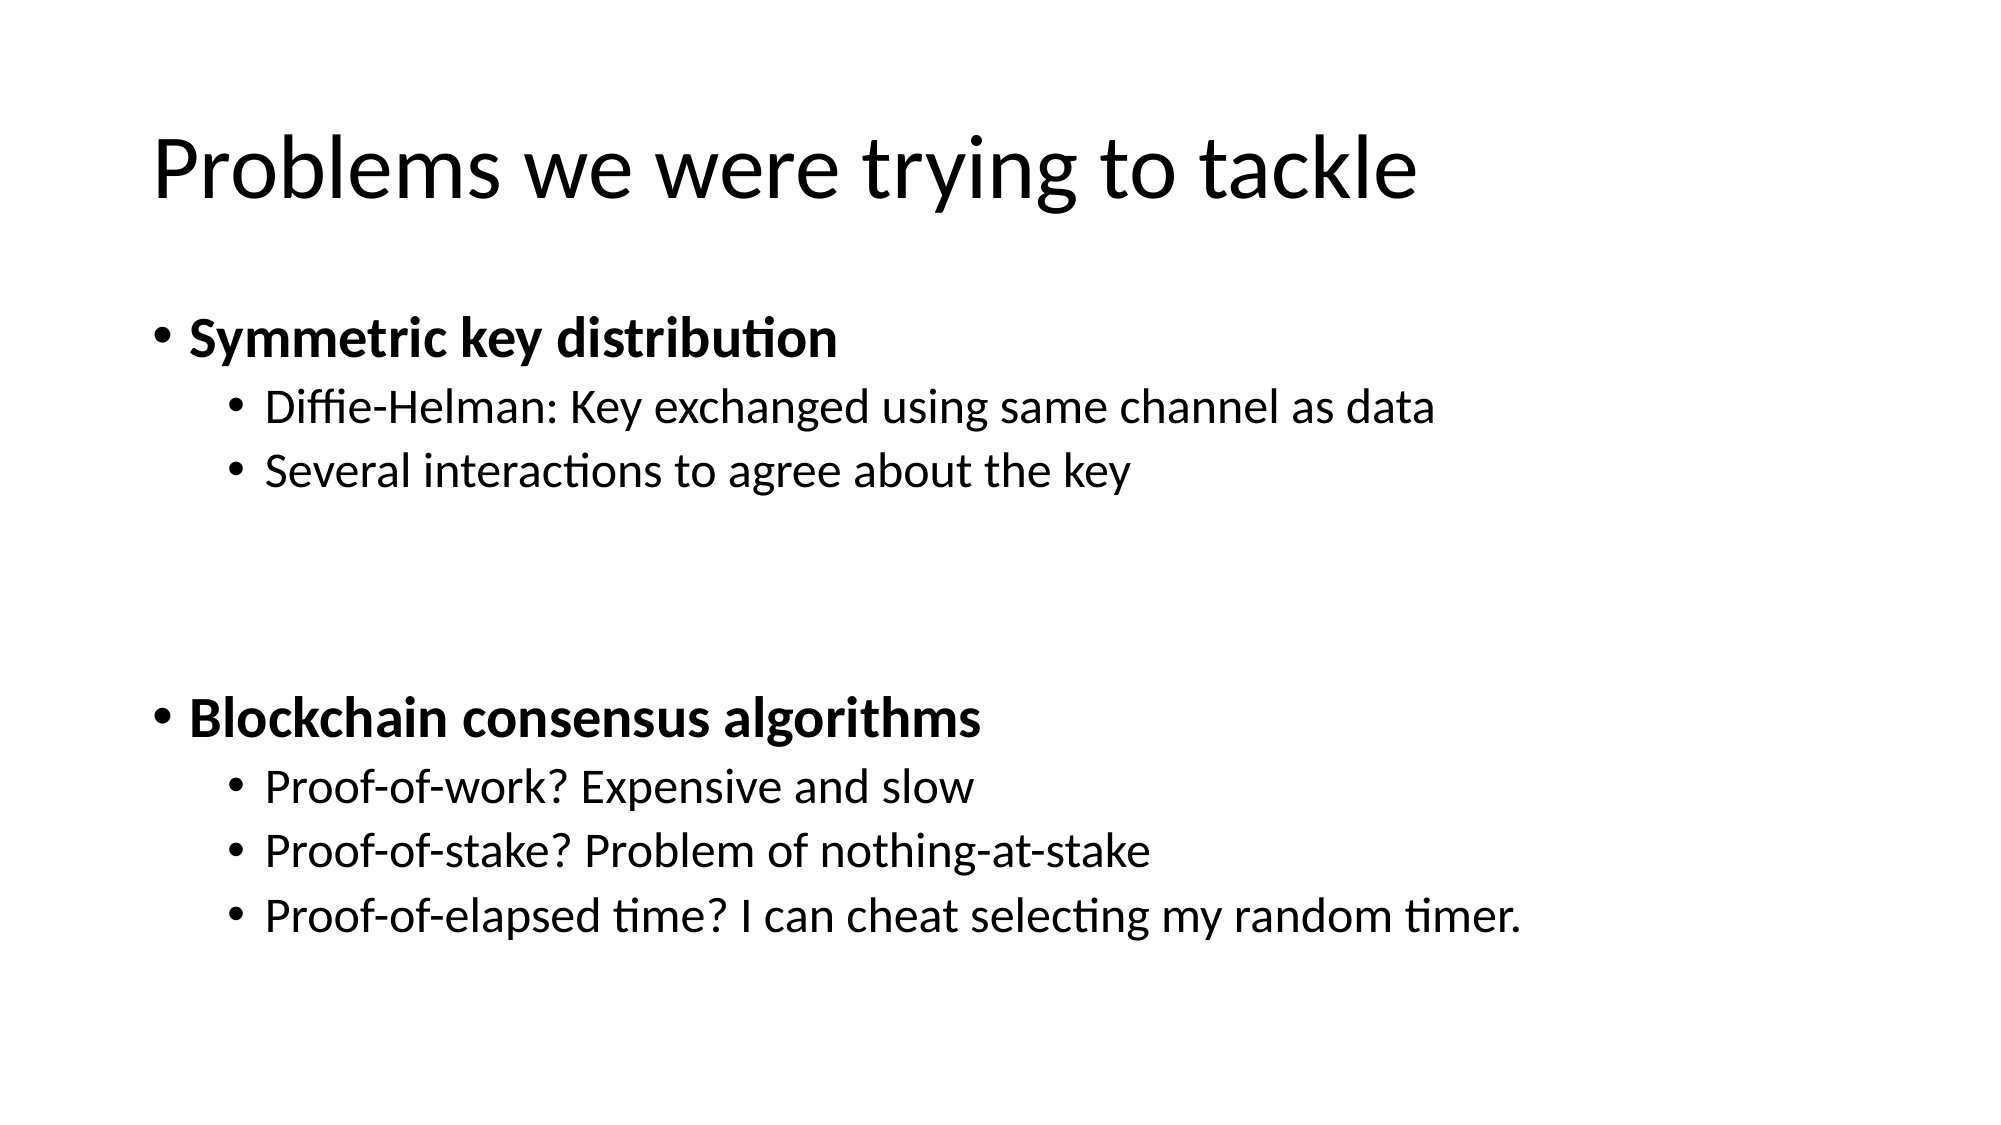

# Problems we were trying to tackle
Symmetric key distribution
Diffie-Helman: Key exchanged using same channel as data
Several interactions to agree about the key

Blockchain consensus algorithms
Proof-of-work? Expensive and slow
Proof-of-stake? Problem of nothing-at-stake
Proof-of-elapsed time? I can cheat selecting my random timer.